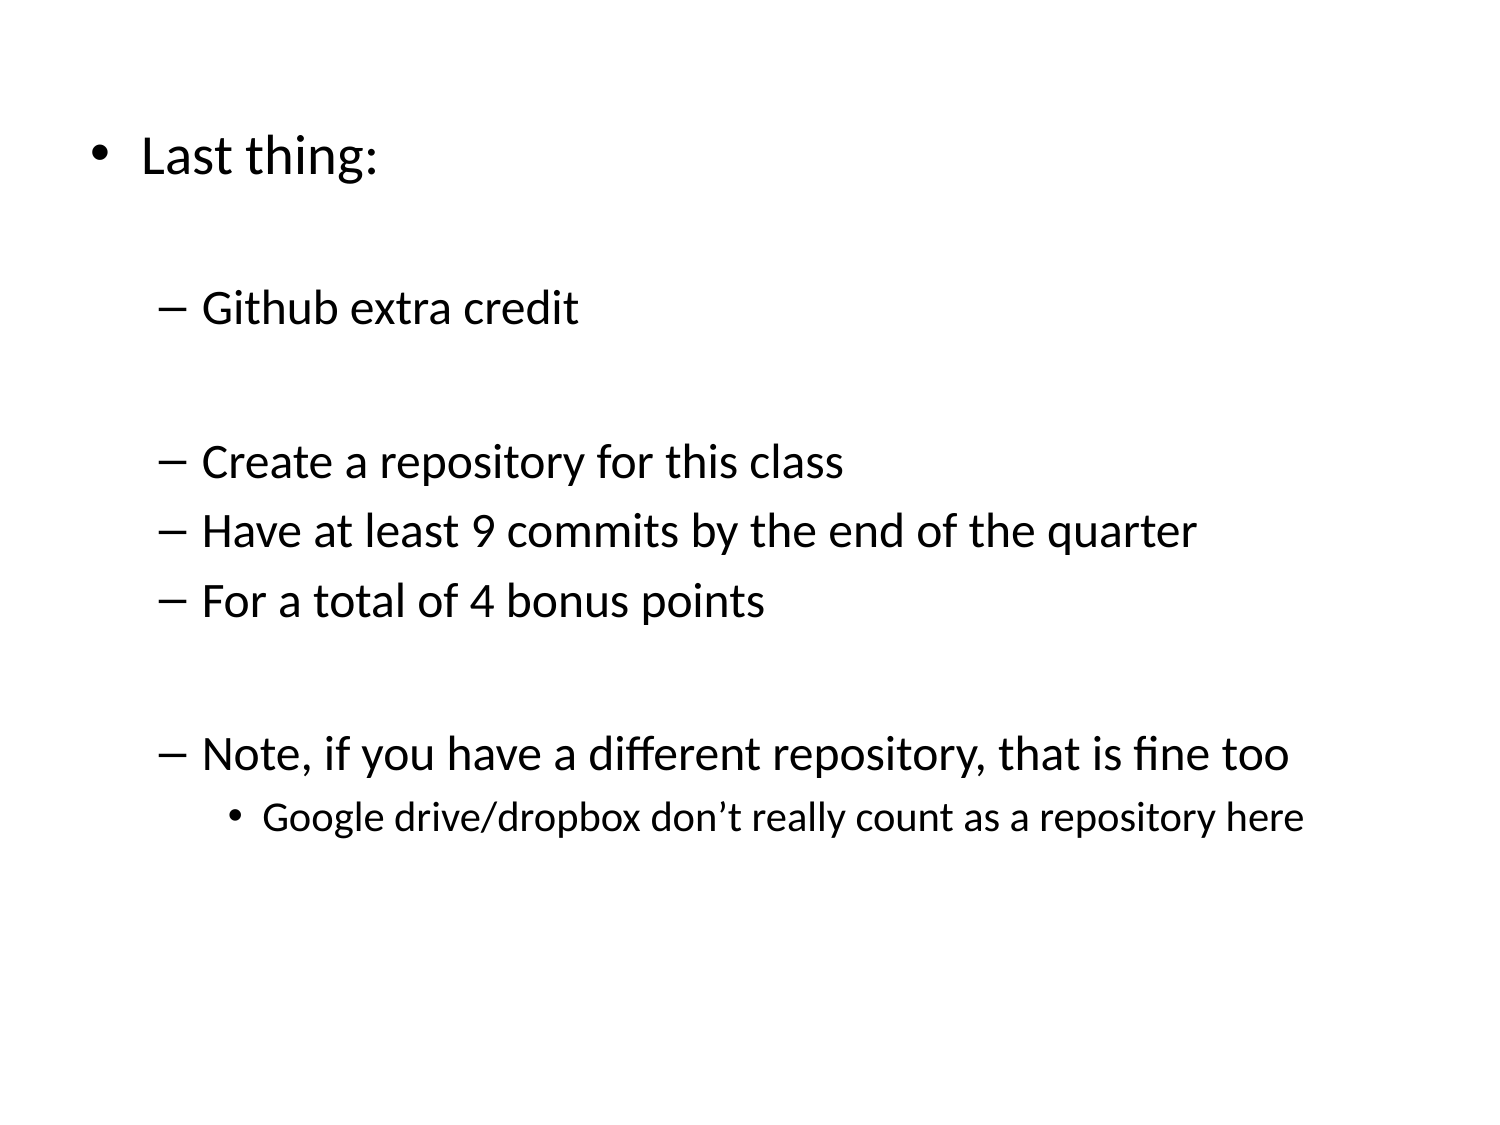

Last thing:

Github extra credit

Create a repository for this class
Have at least 9 commits by the end of the quarter
For a total of 4 bonus points

Note, if you have a different repository, that is fine too
Google drive/dropbox don’t really count as a repository here